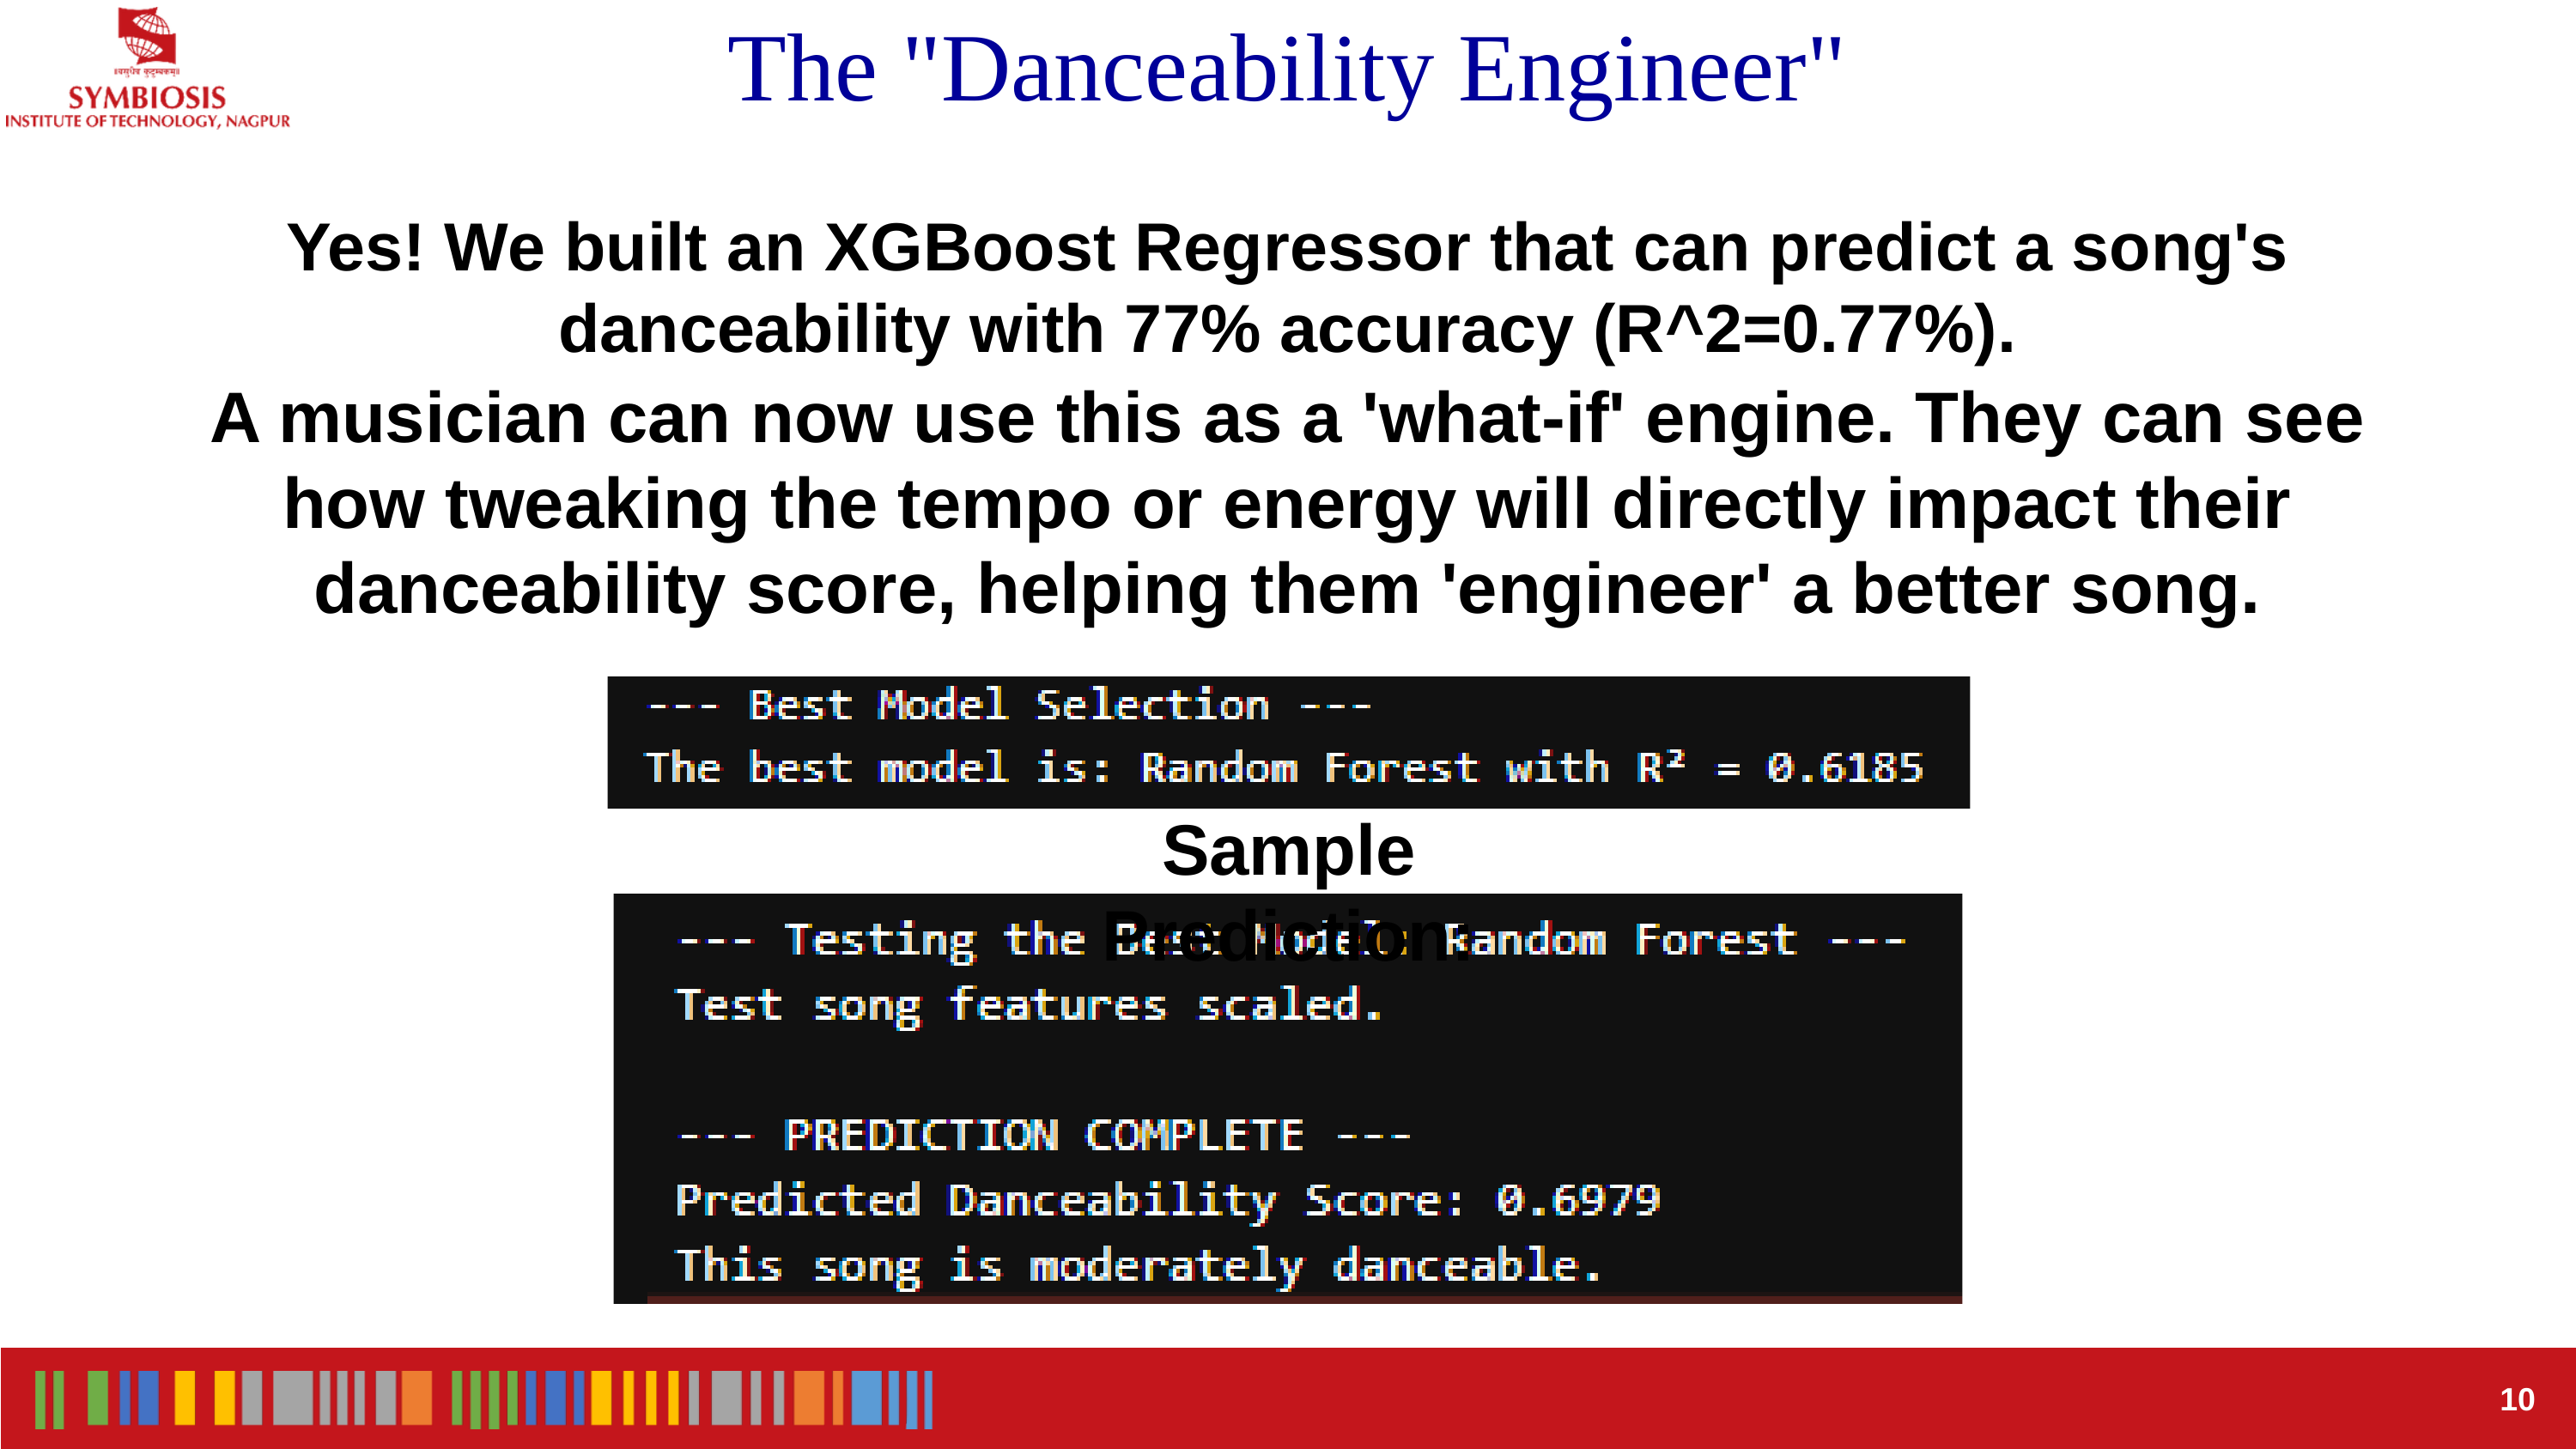

The "Danceability Engineer"

Yes! We built an XGBoost Regressor that can predict a song's danceability with 77% accuracy (R^2=0.77%).
A musician can now use this as a 'what-if' engine. They can see how tweaking the tempo or energy will directly impact their danceability score, helping them 'engineer' a better song.

Sample Prediction:

10